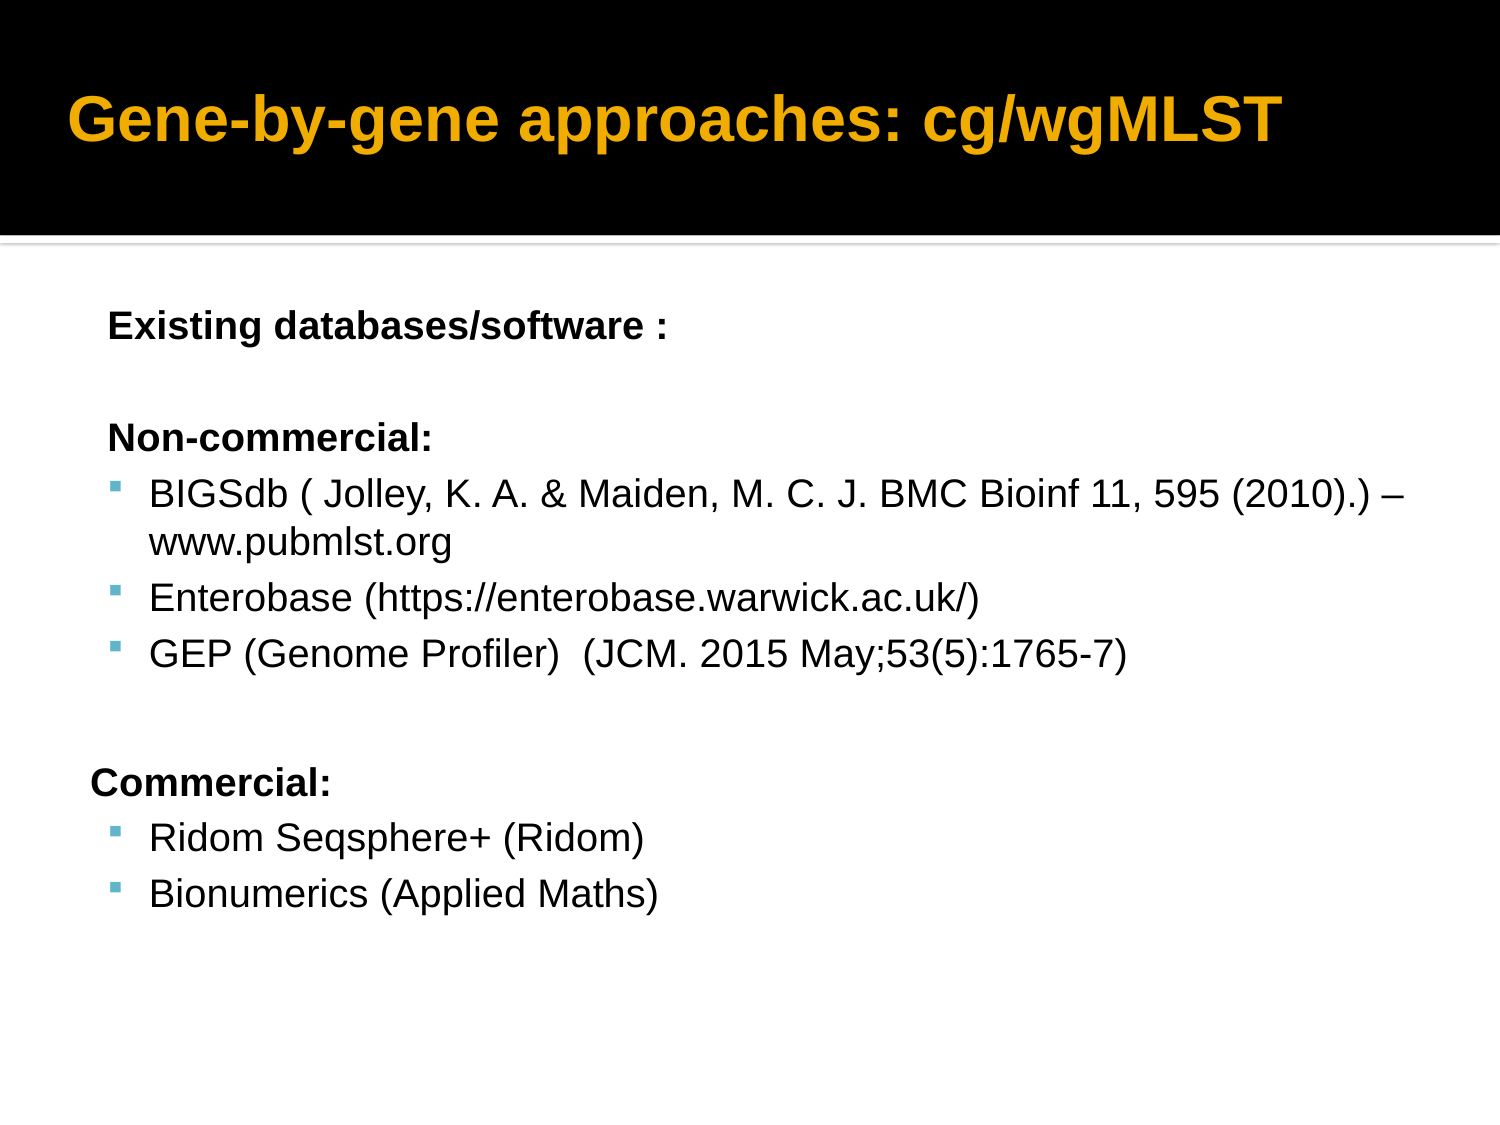

# Gene-by-gene approaches: cg/wgMLST
Existing databases/software :

Non-commercial:
BIGSdb ( Jolley, K. A. & Maiden, M. C. J. BMC Bioinf 11, 595 (2010).) – www.pubmlst.org
Enterobase (https://enterobase.warwick.ac.uk/)
GEP (Genome Profiler)  (JCM. 2015 May;53(5):1765-7)

Commercial:
Ridom Seqsphere+ (Ridom)
Bionumerics (Applied Maths)